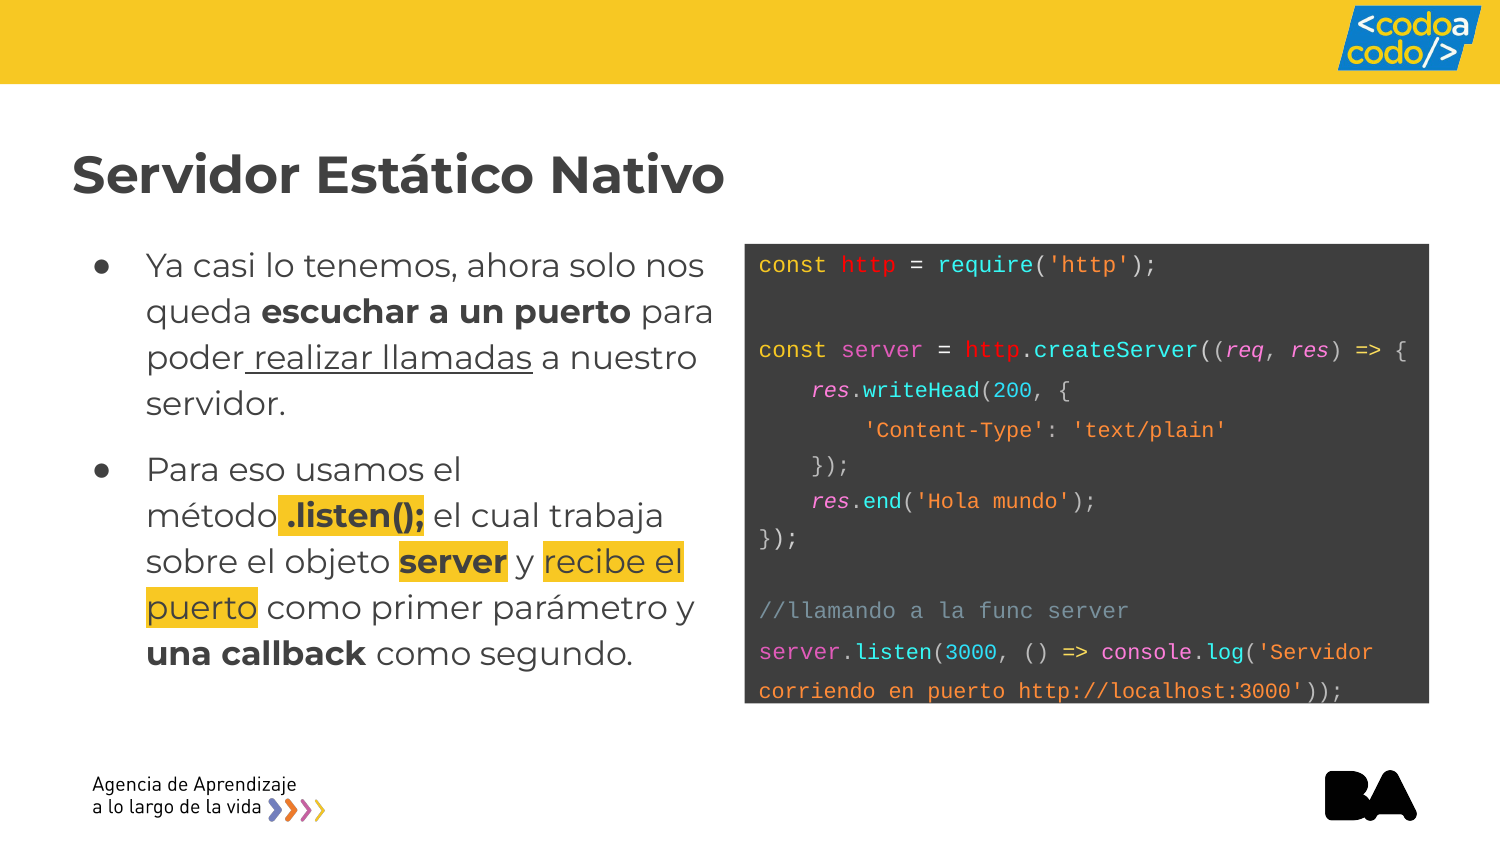

# Servidor Estático Nativo
Ya casi lo tenemos, ahora solo nos queda escuchar a un puerto para poder realizar llamadas a nuestro servidor.
Para eso usamos el método .listen(); el cual trabaja sobre el objeto server y recibe el puerto como primer parámetro y una callback como segundo.
const http = require('http');

const server = http.createServer((req, res) => {
res.writeHead(200, {
'Content-Type': 'text/plain'
});
res.end('Hola mundo');
});

//llamando a la func server
server.listen(3000, () => console.log('Servidor corriendo en puerto http://localhost:3000'));